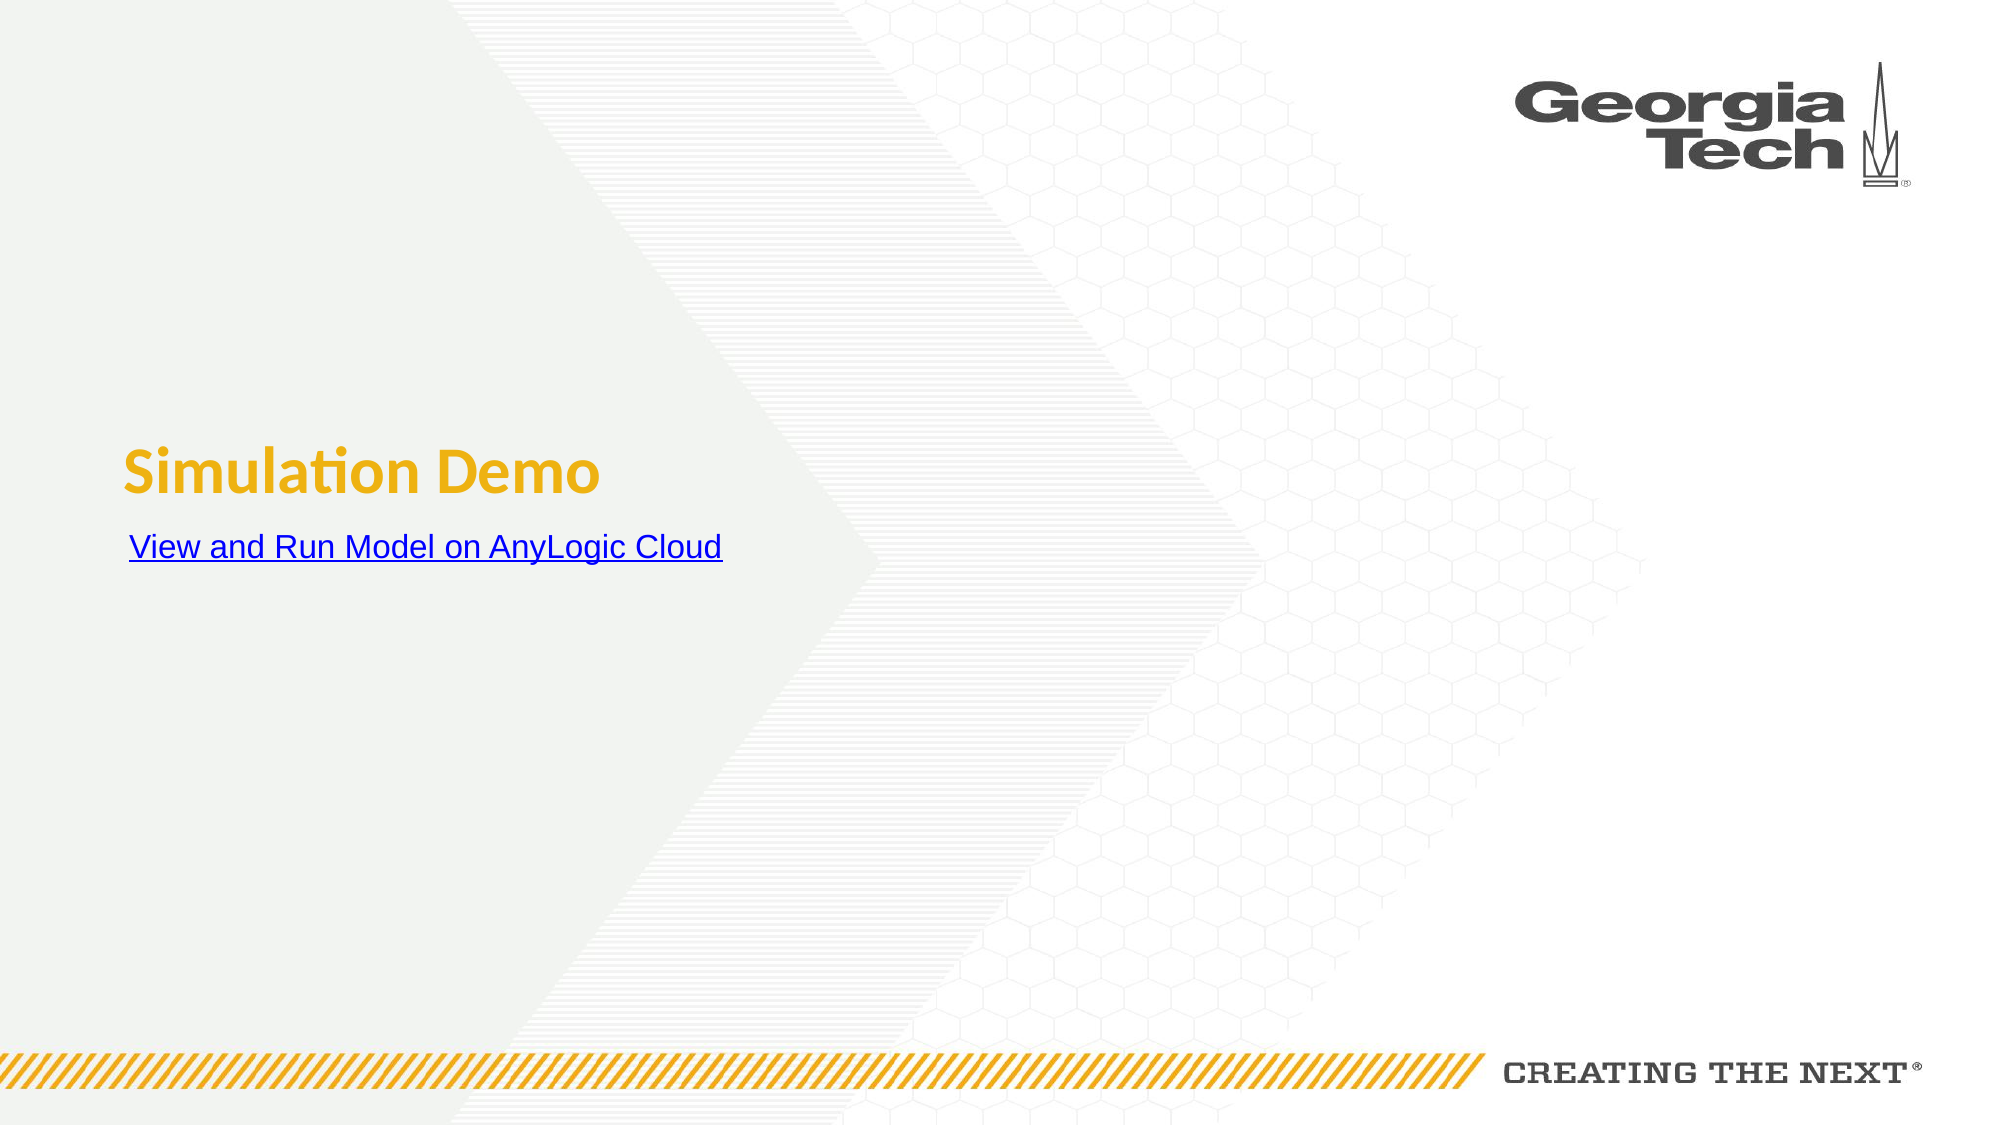

# Simulation Demo
View and Run Model on AnyLogic Cloud